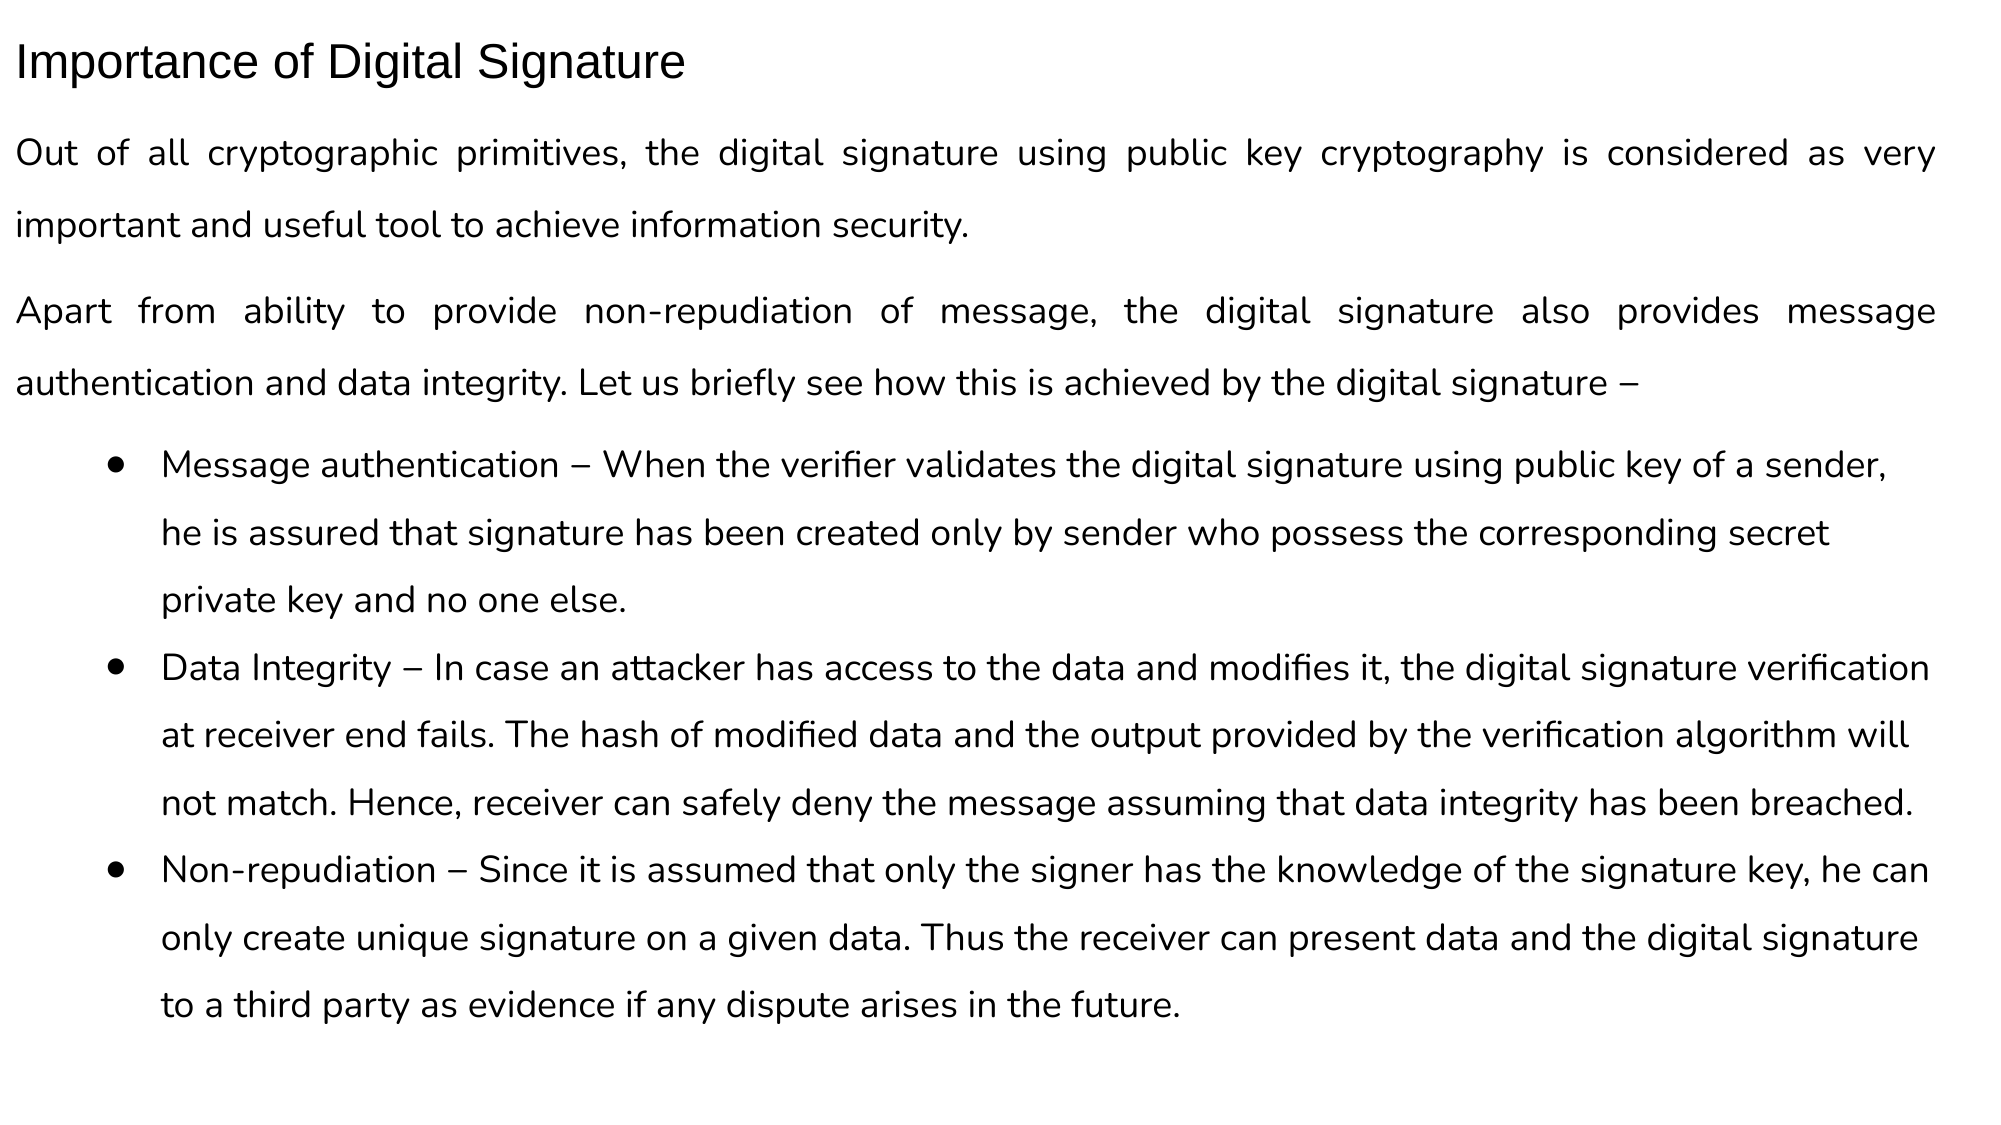

Importance of Digital Signature
Out of all cryptographic primitives, the digital signature using public key cryptography is considered as very important and useful tool to achieve information security.
Apart from ability to provide non-repudiation of message, the digital signature also provides message authentication and data integrity. Let us briefly see how this is achieved by the digital signature −
Message authentication − When the verifier validates the digital signature using public key of a sender, he is assured that signature has been created only by sender who possess the corresponding secret private key and no one else.
Data Integrity − In case an attacker has access to the data and modifies it, the digital signature verification at receiver end fails. The hash of modified data and the output provided by the verification algorithm will not match. Hence, receiver can safely deny the message assuming that data integrity has been breached.
Non-repudiation − Since it is assumed that only the signer has the knowledge of the signature key, he can only create unique signature on a given data. Thus the receiver can present data and the digital signature to a third party as evidence if any dispute arises in the future.